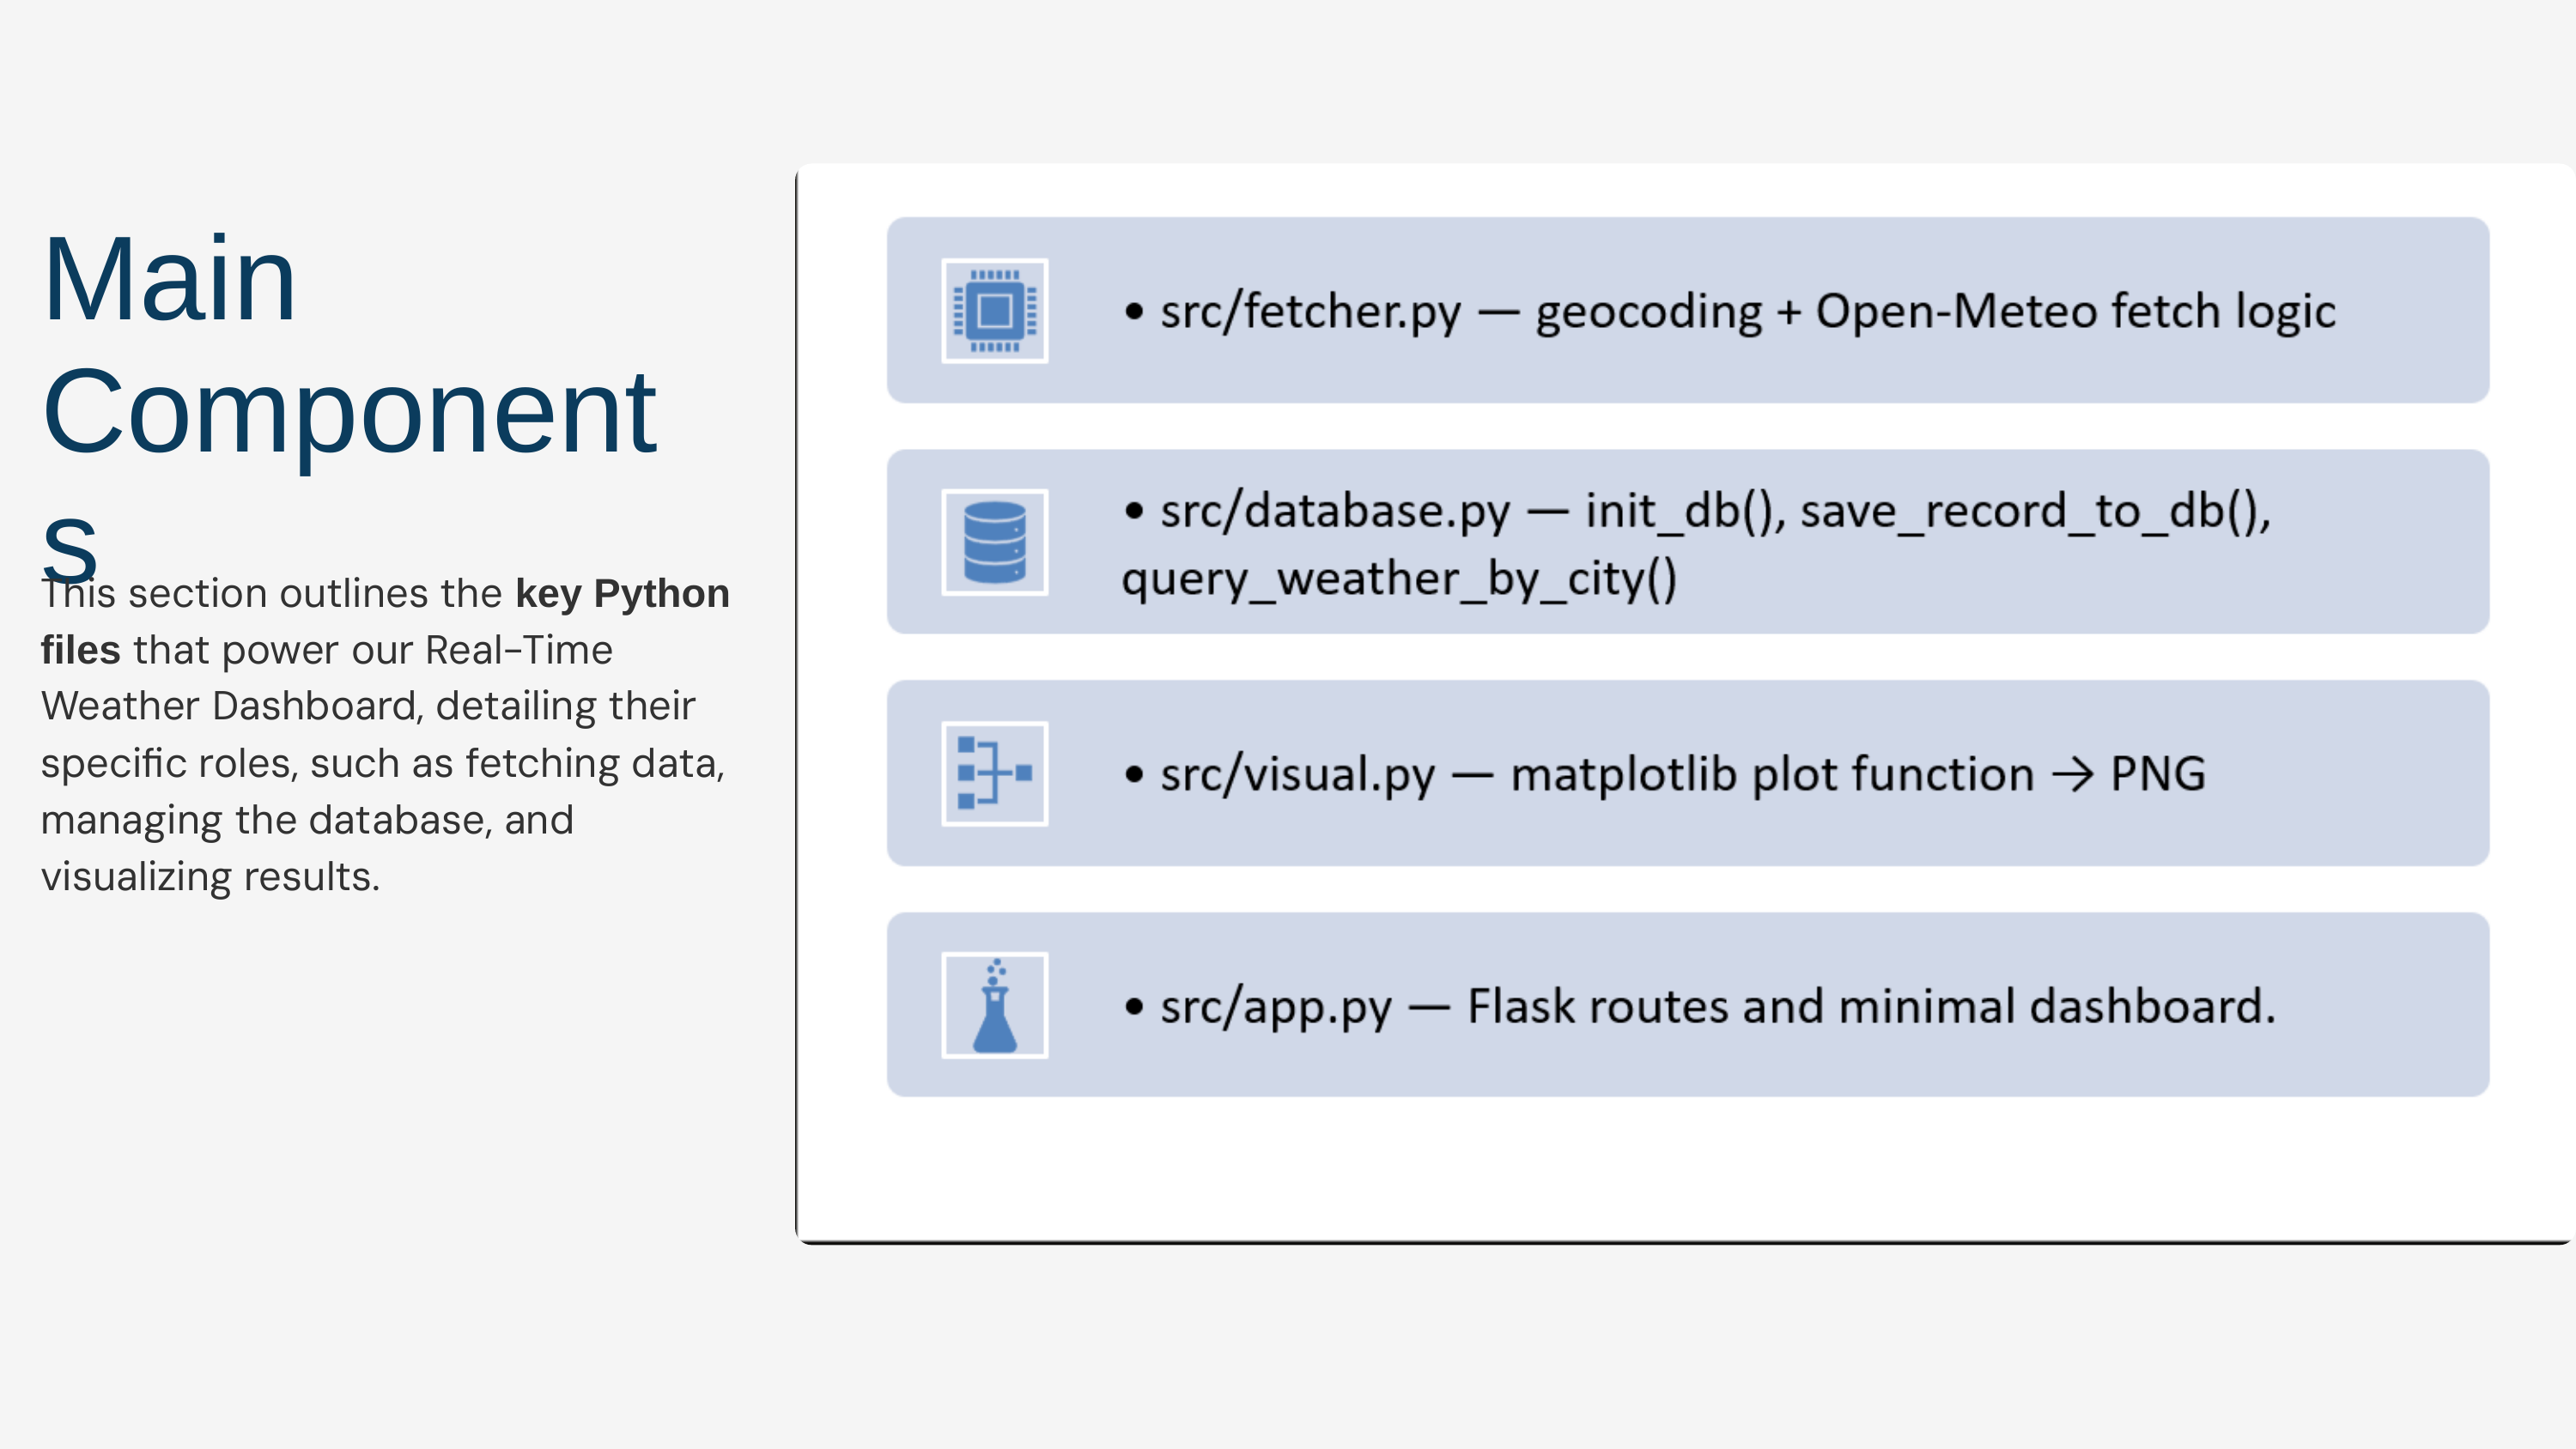

Main Components
This section outlines the key Python files that power our Real-Time Weather Dashboard, detailing their specific roles, such as fetching data, managing the database, and visualizing results.